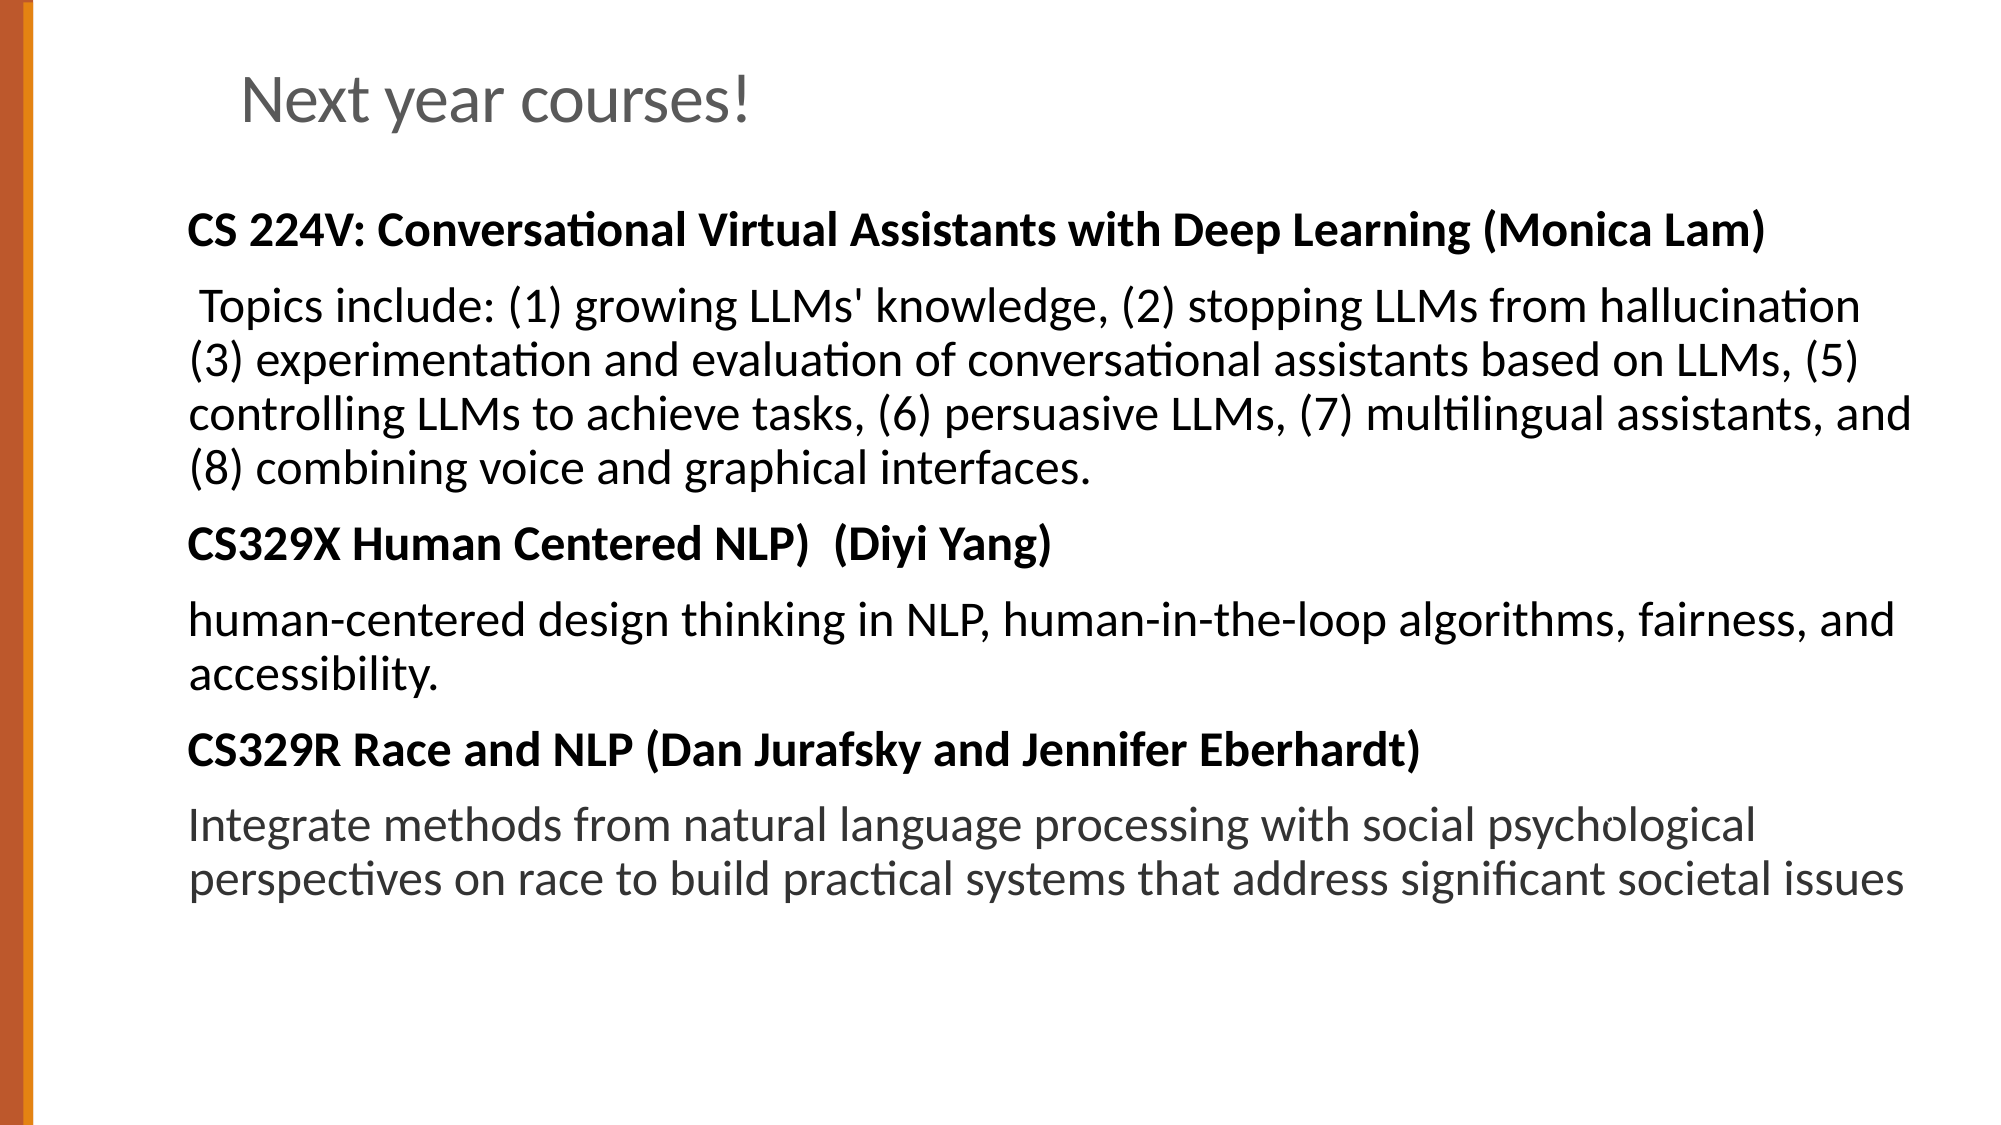

# Next year courses!
CS 224V: Conversational Virtual Assistants with Deep Learning (Monica Lam)
 Topics include: (1) growing LLMs' knowledge, (2) stopping LLMs from hallucination (3) experimentation and evaluation of conversational assistants based on LLMs, (5) controlling LLMs to achieve tasks, (6) persuasive LLMs, (7) multilingual assistants, and (8) combining voice and graphical interfaces.
CS329X Human Centered NLP)  (Diyi Yang)
human-centered design thinking in NLP, human-in-the-loop algorithms, fairness, and accessibility.
CS329R Race and NLP (Dan Jurafsky and Jennifer Eberhardt)
Integrate methods from natural language processing with social psychological perspectives on race to build practical systems that address significant societal issues

66